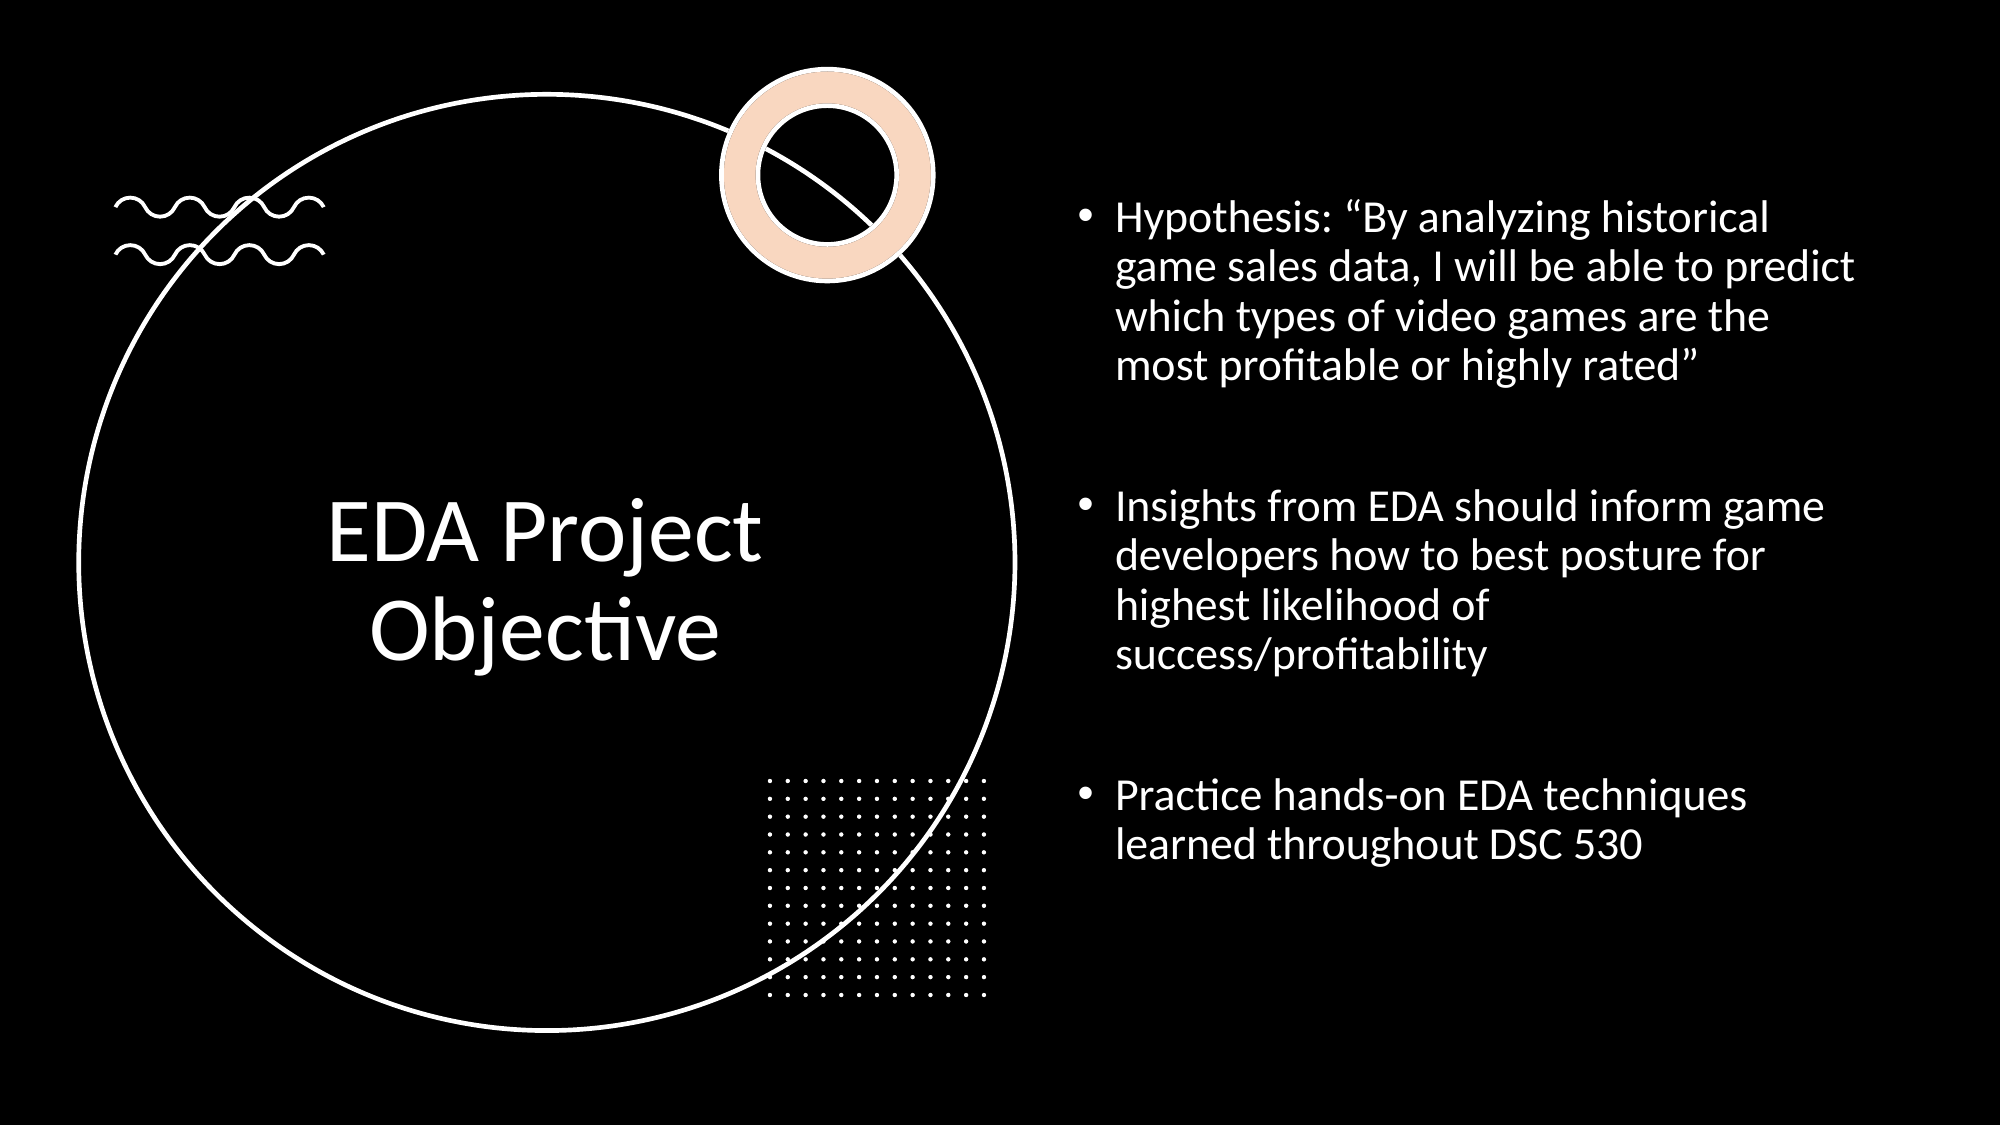

Hypothesis: “By analyzing historical game sales data, I will be able to predict which types of video games are the most profitable or highly rated”

Insights from EDA should inform game developers how to best posture for highest likelihood of success/profitability

Practice hands-on EDA techniques learned throughout DSC 530

# EDA Project Objective